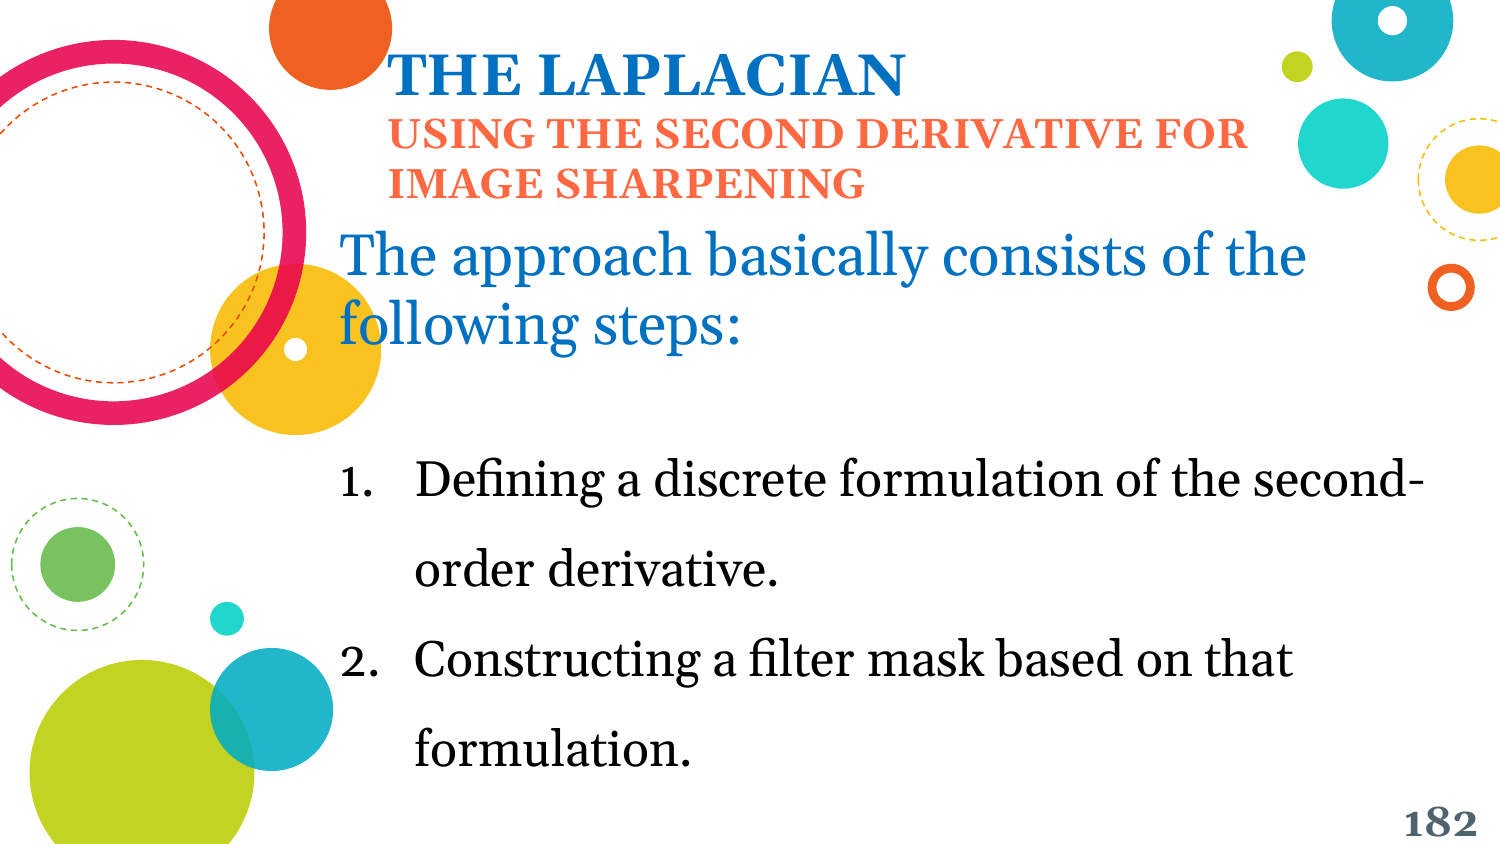

THE LAPLACIAN
USING THE SECOND DERIVATIVE FOR IMAGE SHARPENING
The approach basically consists of the following steps:

Defining a discrete formulation of the second-order derivative.
Constructing a filter mask based on that formulation.
182